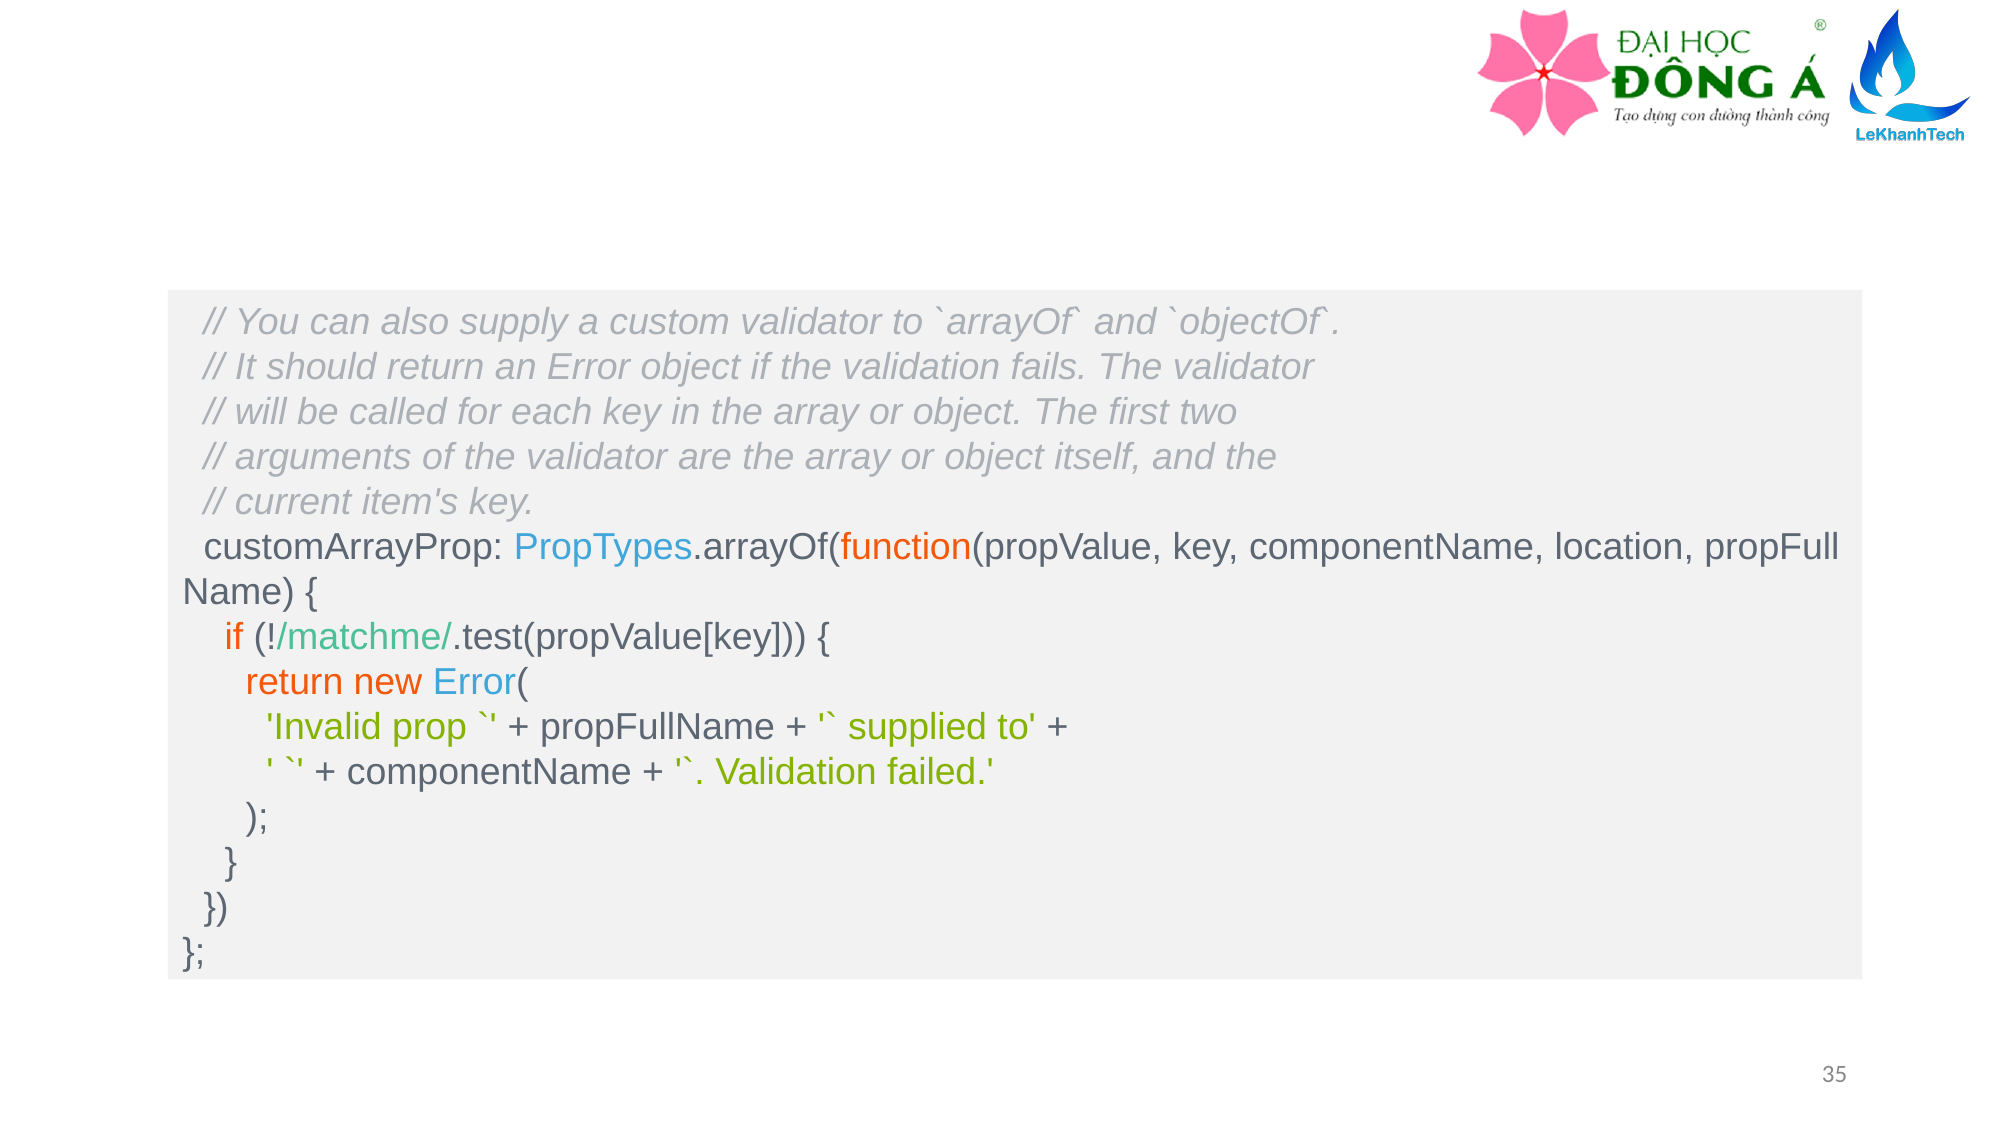

// You can also supply a custom validator to `arrayOf` and `objectOf`.
  // It should return an Error object if the validation fails. The validator
  // will be called for each key in the array or object. The first two
  // arguments of the validator are the array or object itself, and the
  // current item's key.
  customArrayProp: PropTypes.arrayOf(function(propValue, key, componentName, location, propFullName) {
    if (!/matchme/.test(propValue[key])) {
      return new Error(
        'Invalid prop `' + propFullName + '` supplied to' +
        ' `' + componentName + '`. Validation failed.'
      );
    }
  })
};
35